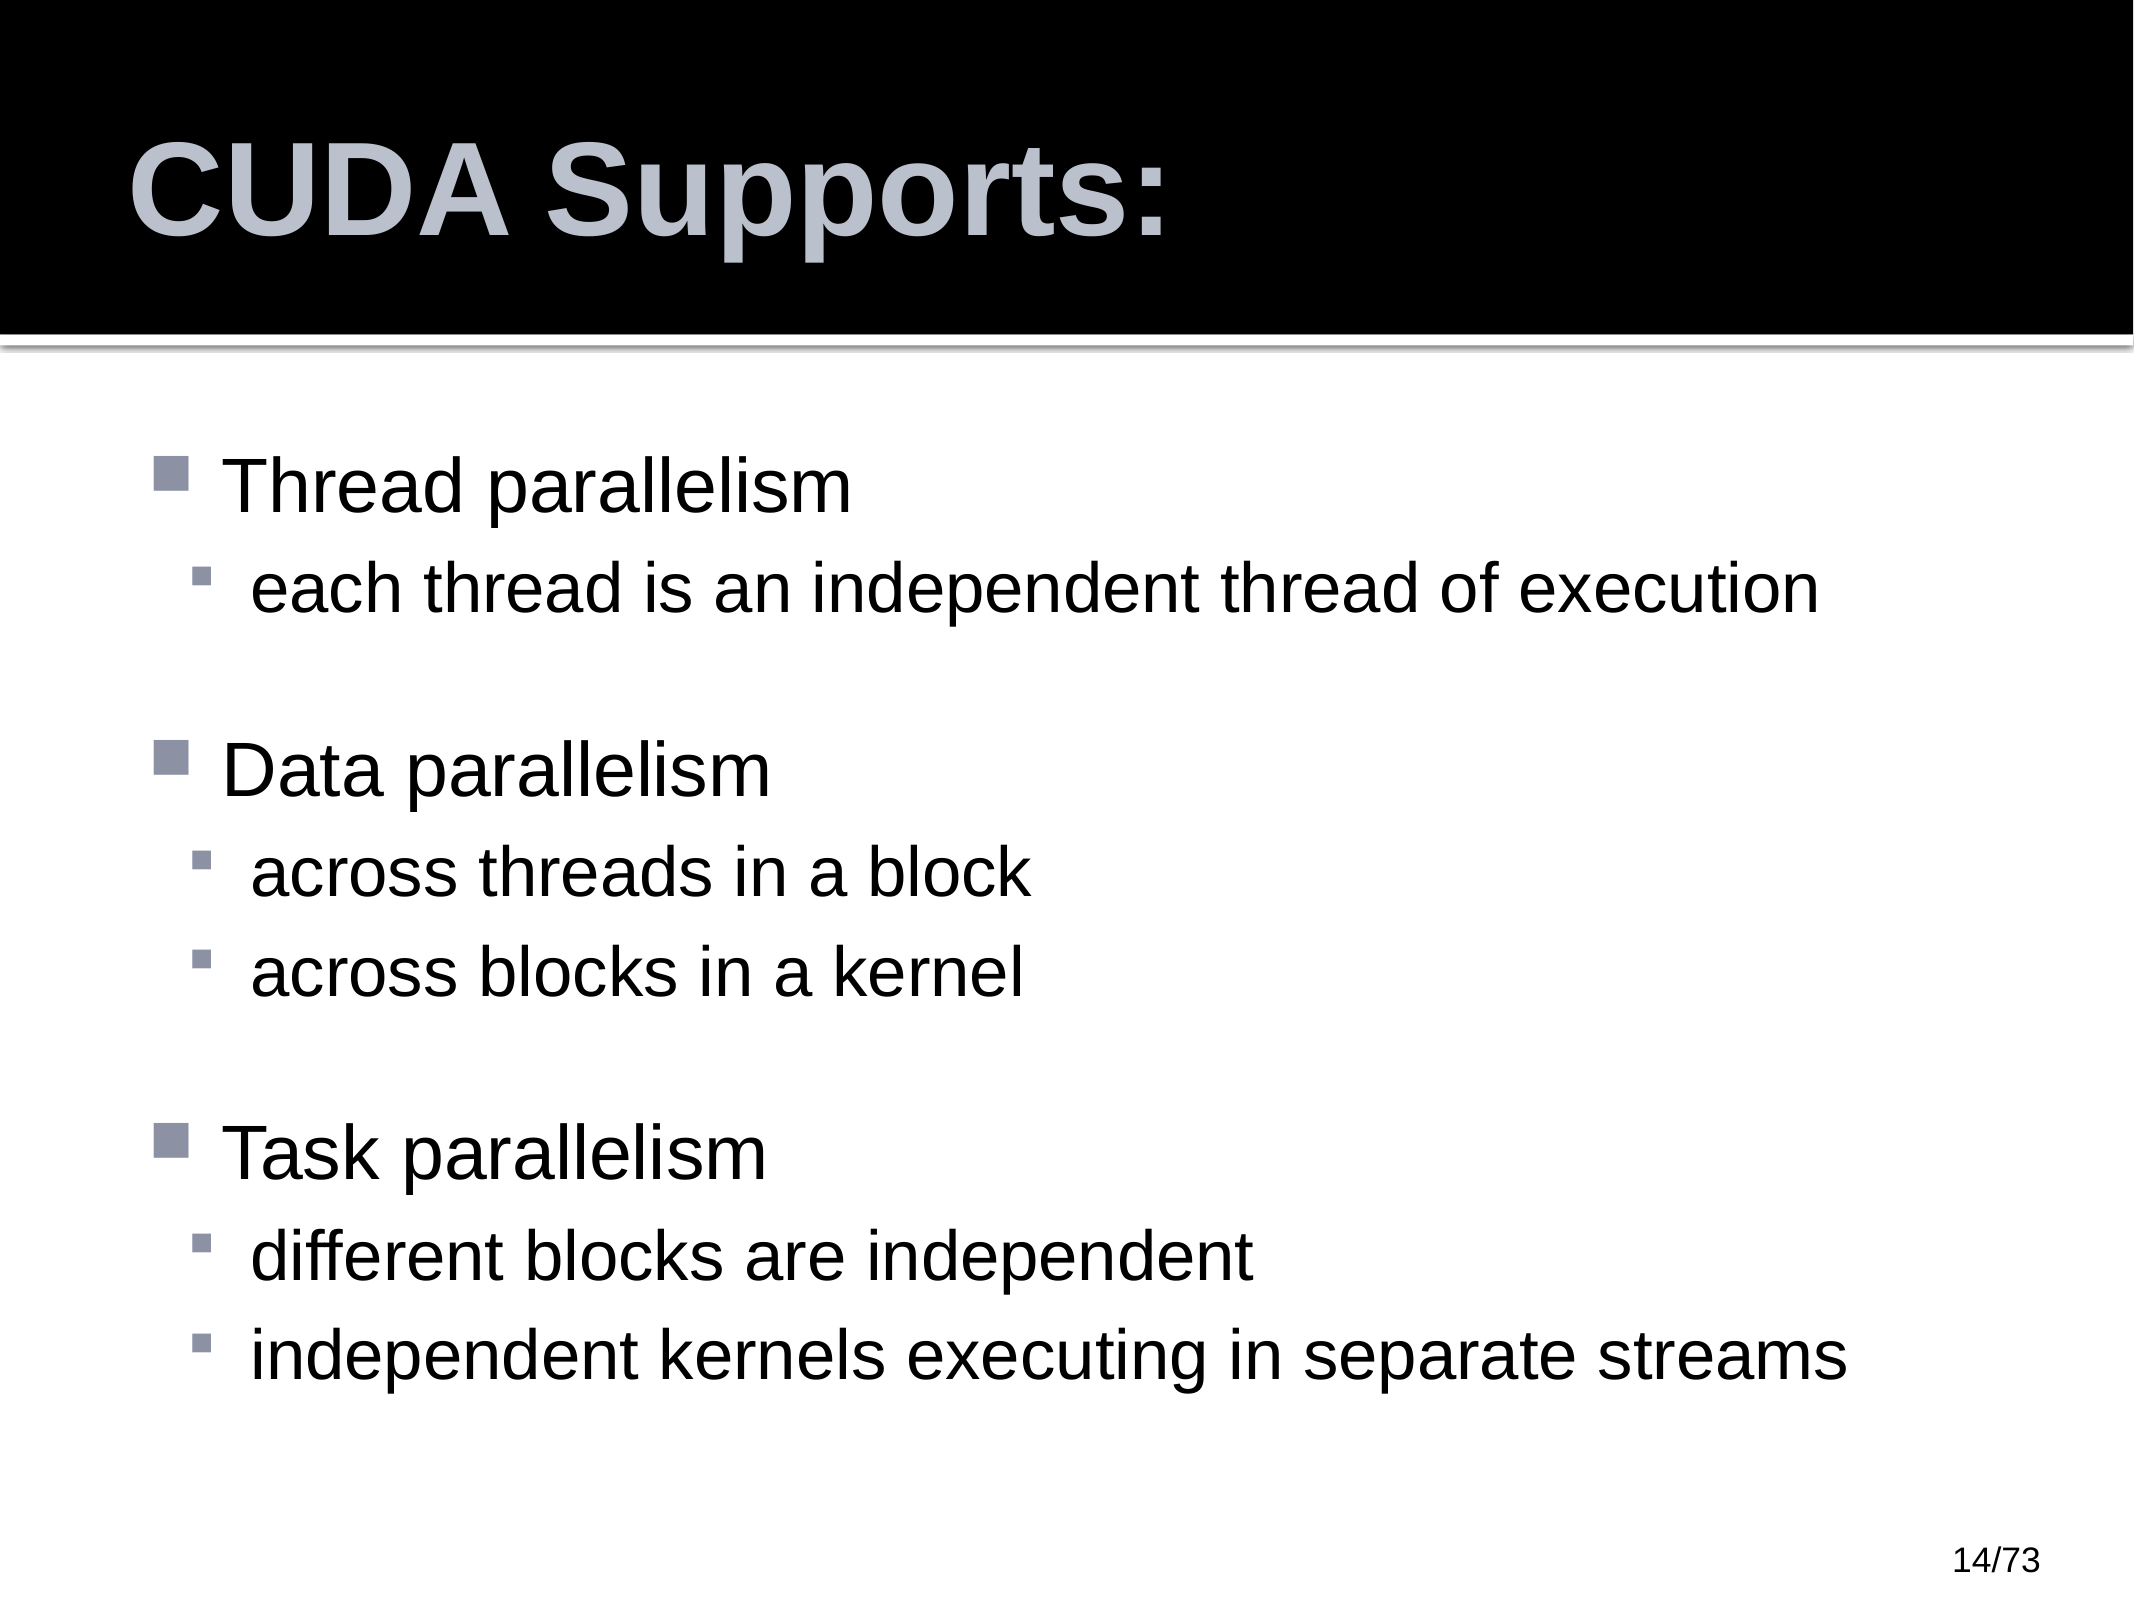

# CUDA Supports:
Thread parallelism
each thread is an independent thread of execution

Data parallelism
across threads in a block
across blocks in a kernel

Task parallelism
different blocks are independent
independent kernels executing in separate streams